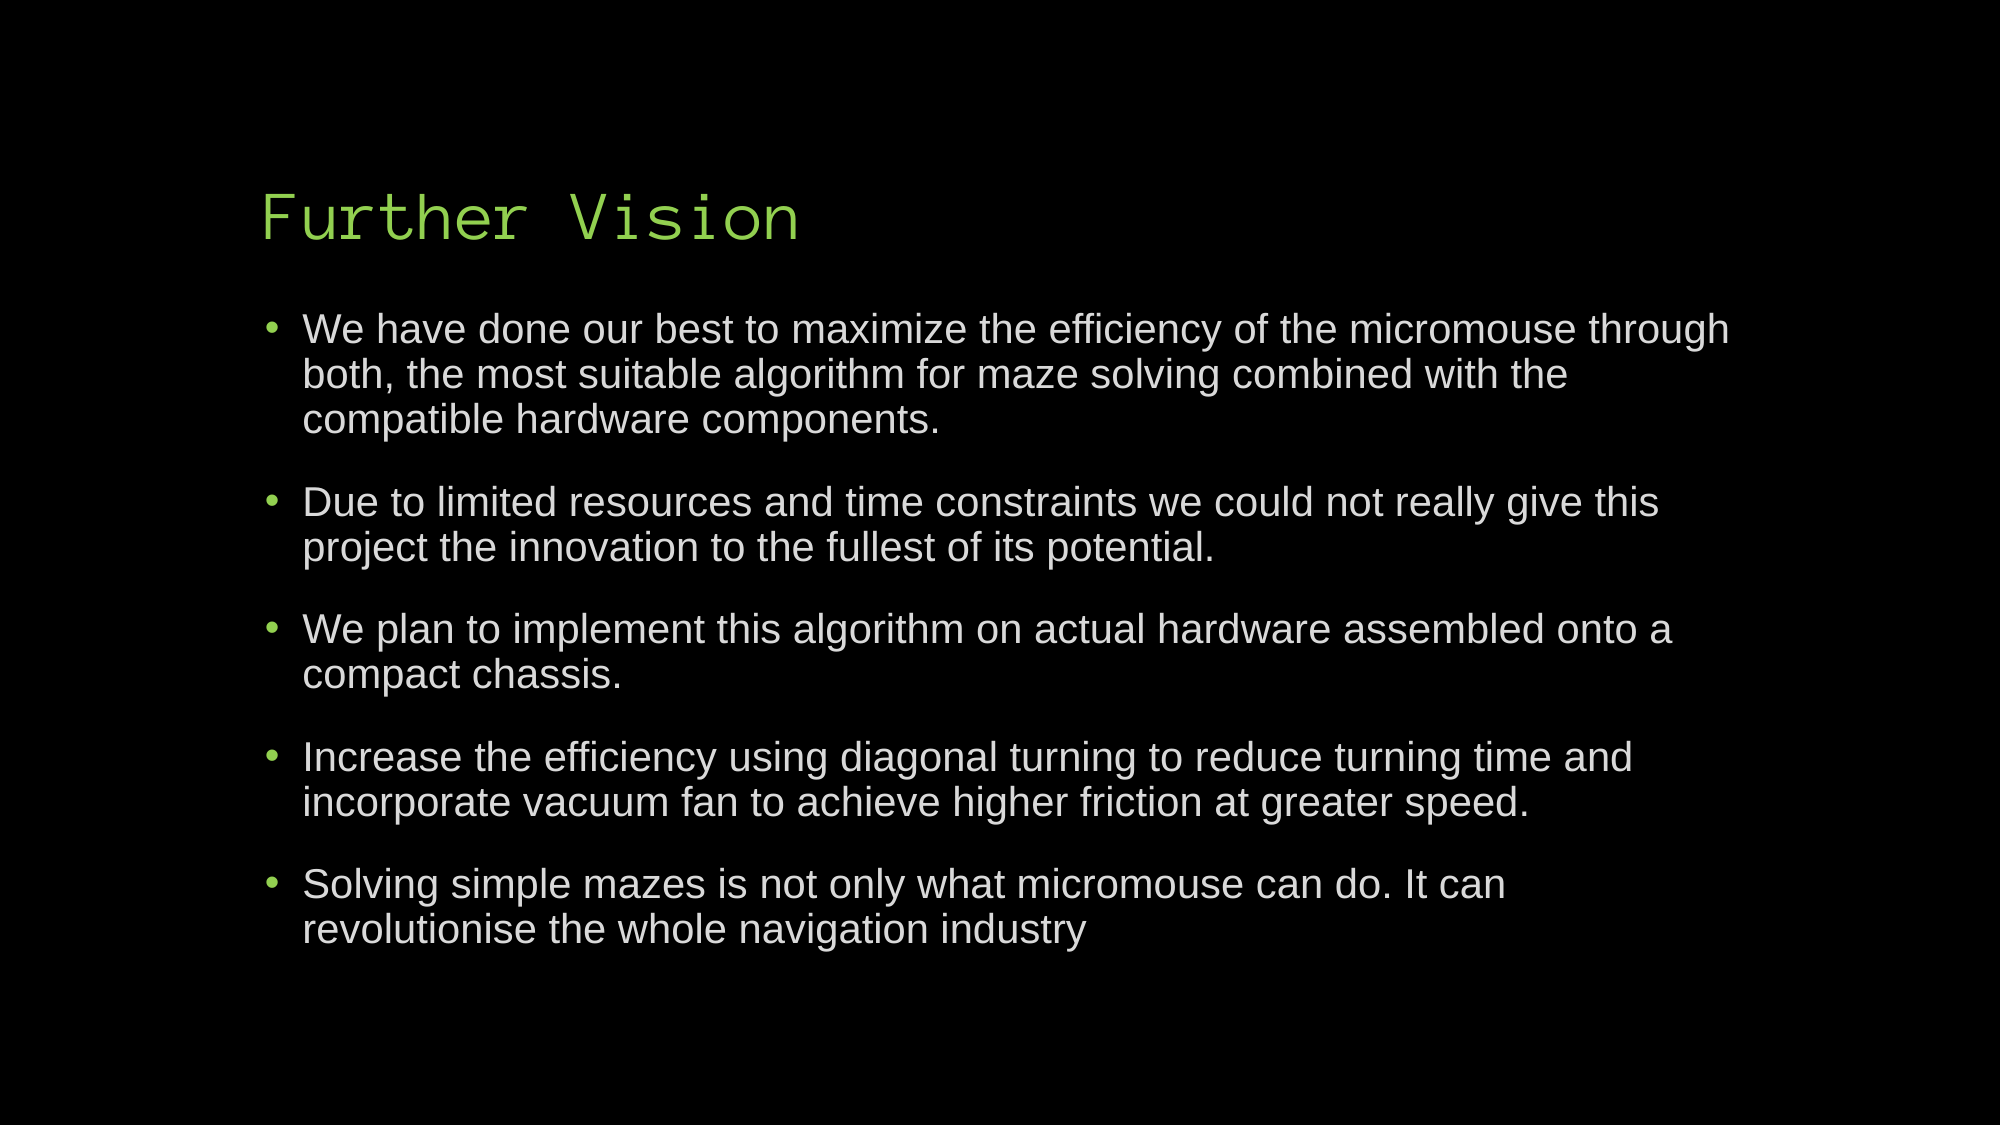

# Further Vision
We have done our best to maximize the efficiency of the micromouse through both, the most suitable algorithm for maze solving combined with the compatible hardware components.
Due to limited resources and time constraints we could not really give this project the innovation to the fullest of its potential.
We plan to implement this algorithm on actual hardware assembled onto a compact chassis.
Increase the efficiency using diagonal turning to reduce turning time and incorporate vacuum fan to achieve higher friction at greater speed.
Solving simple mazes is not only what micromouse can do. It can revolutionise the whole navigation industry